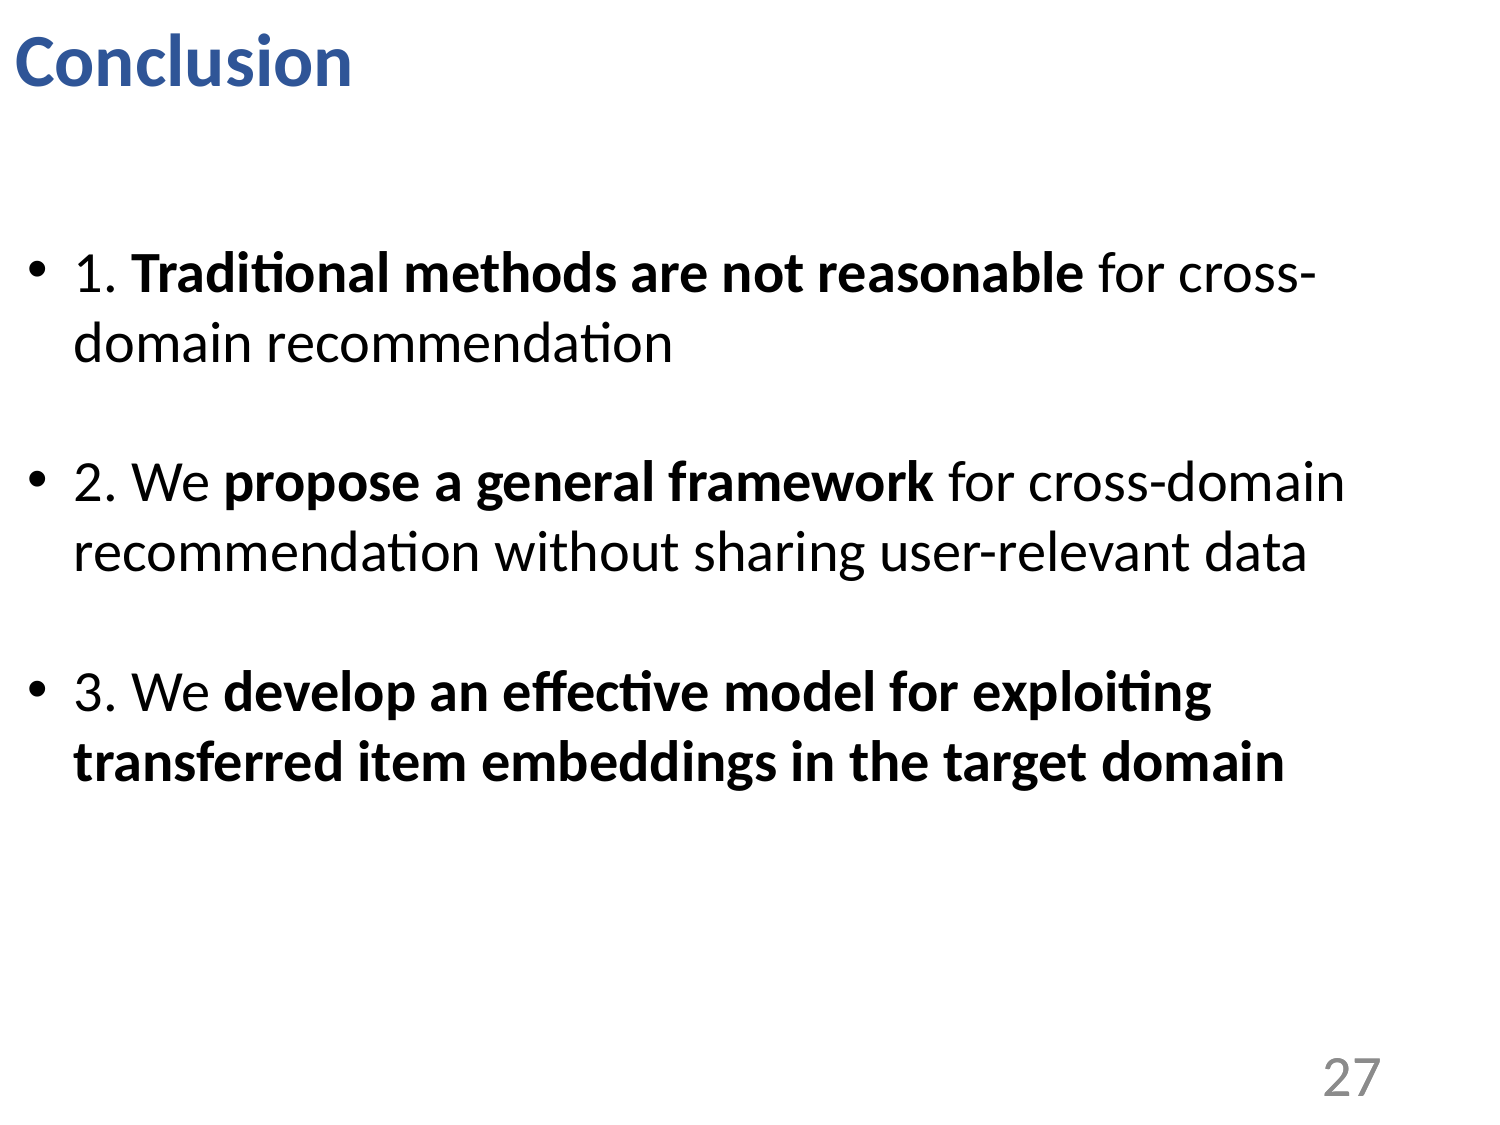

# Conclusion

1. Traditional methods are not reasonable for cross-domain recommendation

2. We propose a general framework for cross-domain recommendation without sharing user-relevant data

3. We develop an effective model for exploiting transferred item embeddings in the target domain

27
27